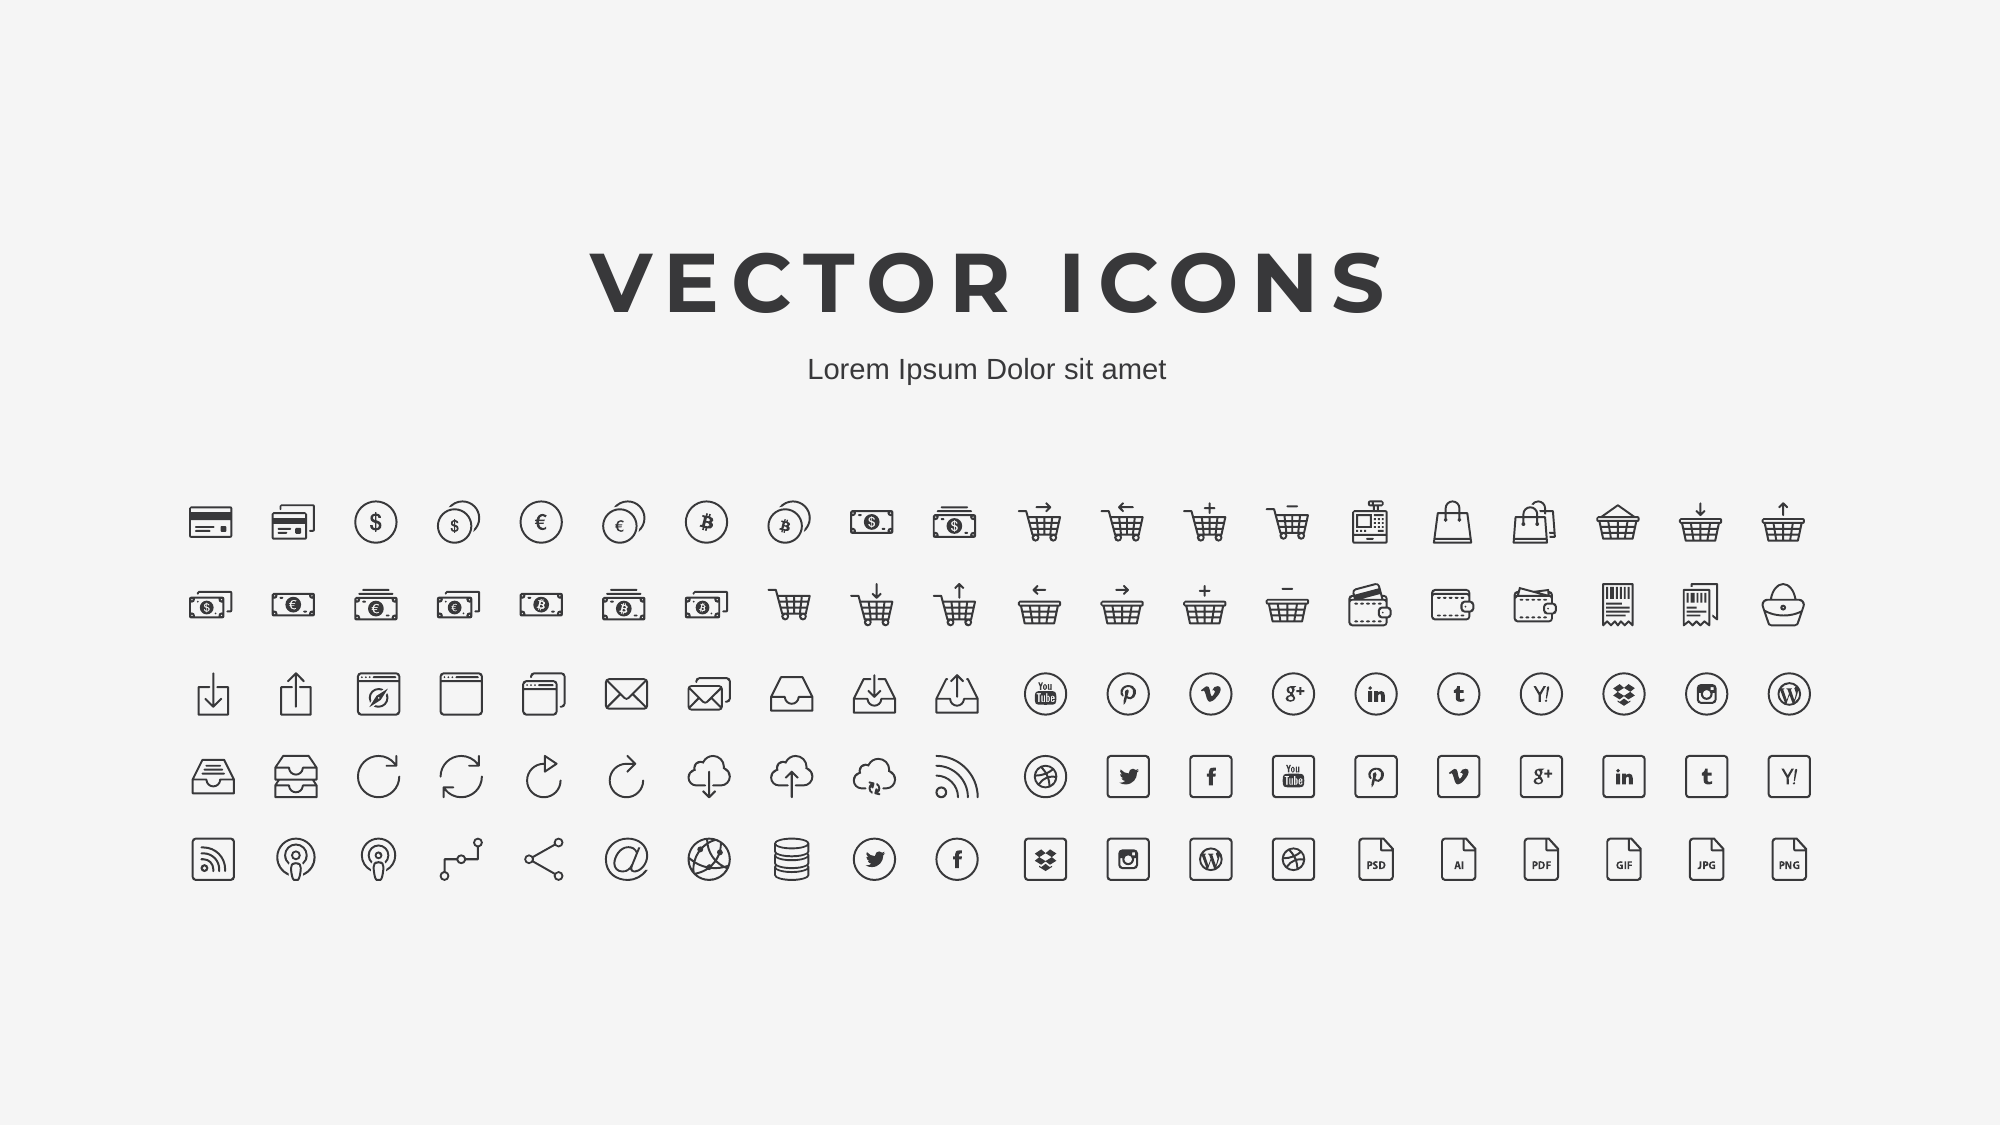

VECTOR ICONS
Lorem Ipsum Dolor sit amet